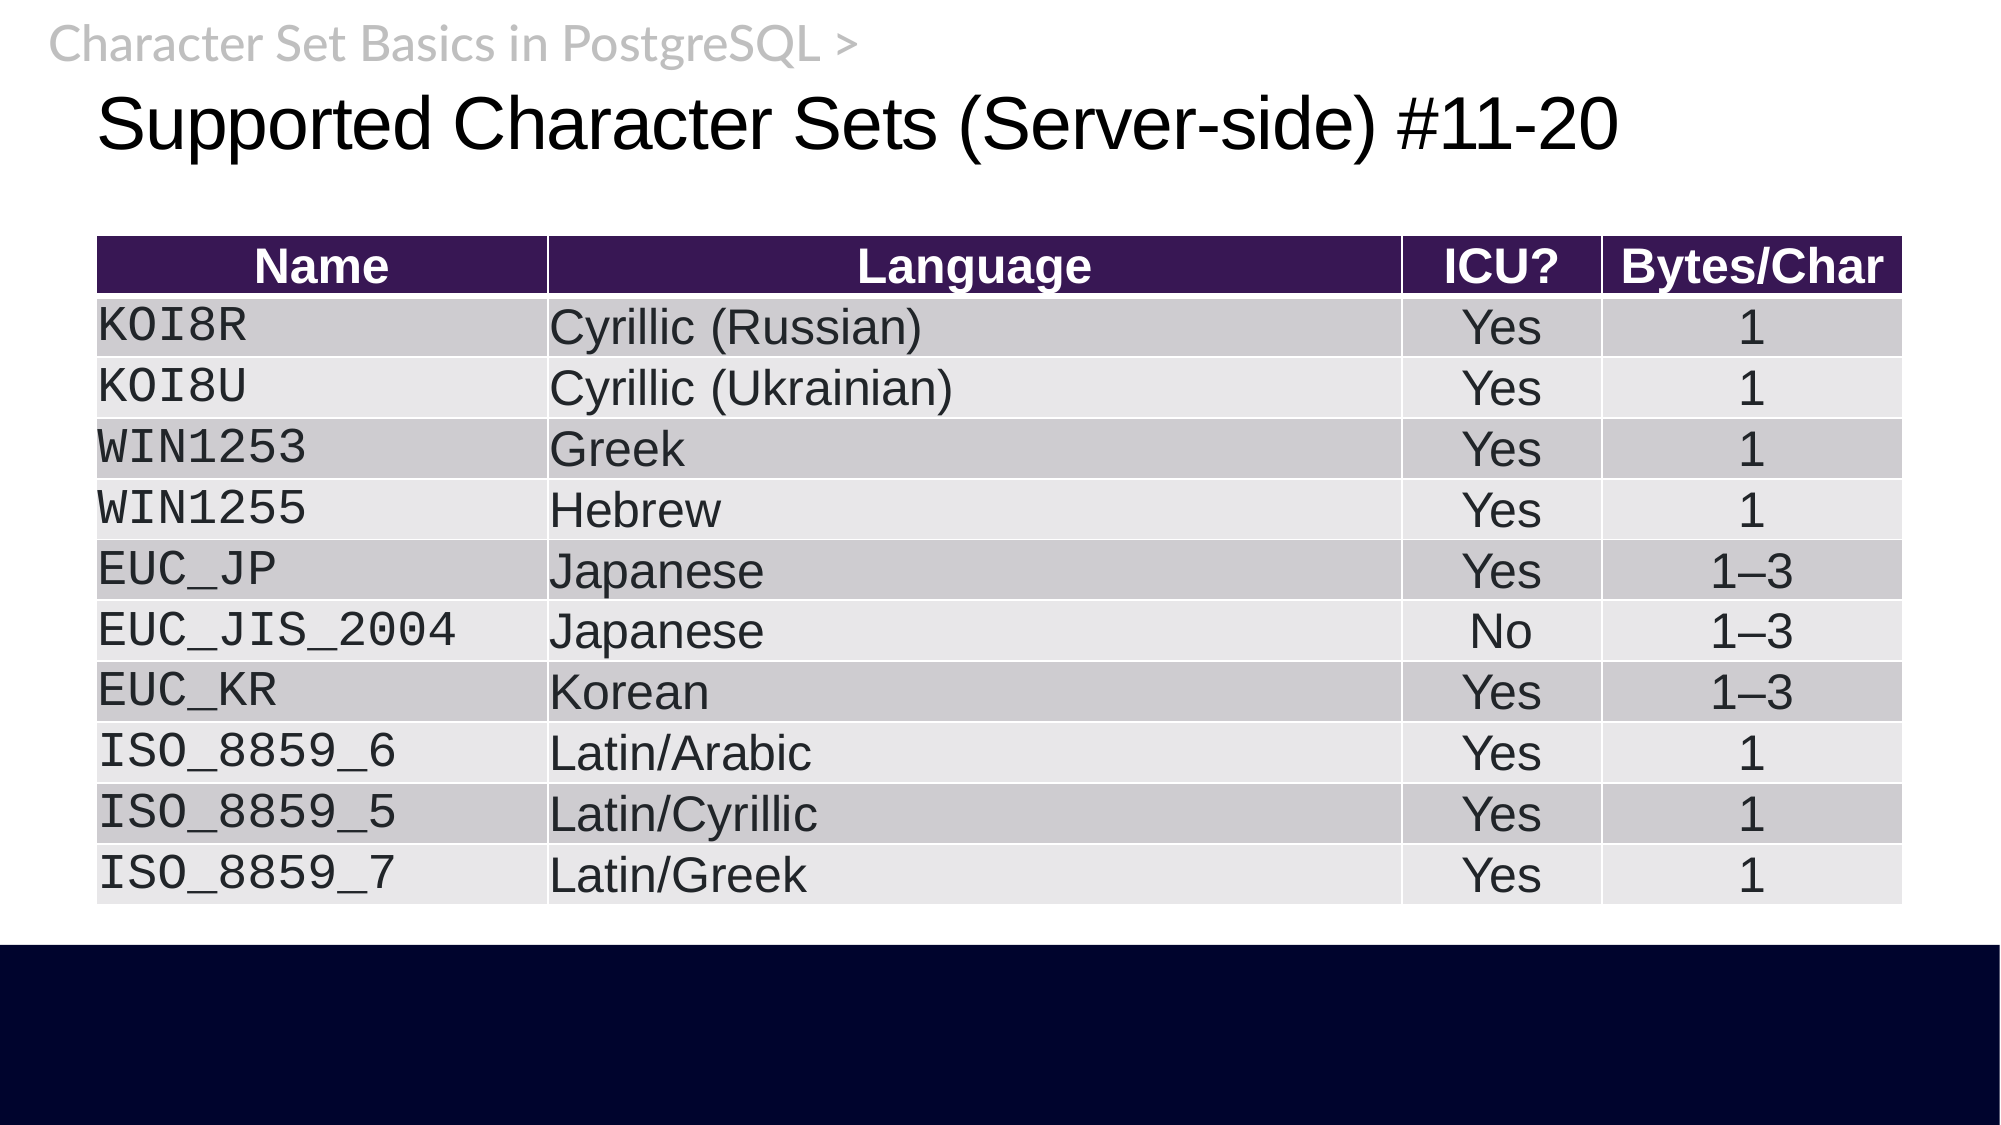

Character Set Basics in PostgreSQL >
# Supported Character Sets (Server-side) #11-20
| Name | Language | ICU? | Bytes/​Char |
| --- | --- | --- | --- |
| KOI8R | Cyrillic (Russian) | Yes | 1 |
| KOI8U | Cyrillic (Ukrainian) | Yes | 1 |
| WIN1253 | Greek | Yes | 1 |
| WIN1255 | Hebrew | Yes | 1 |
| EUC\_JP | Japanese | Yes | 1–3 |
| EUC\_JIS\_2004 | Japanese | No | 1–3 |
| EUC\_KR | Korean | Yes | 1–3 |
| ISO\_8859\_6 | Latin/Arabic | Yes | 1 |
| ISO\_8859\_5 | Latin/Cyrillic | Yes | 1 |
| ISO\_8859\_7 | Latin/Greek | Yes | 1 |